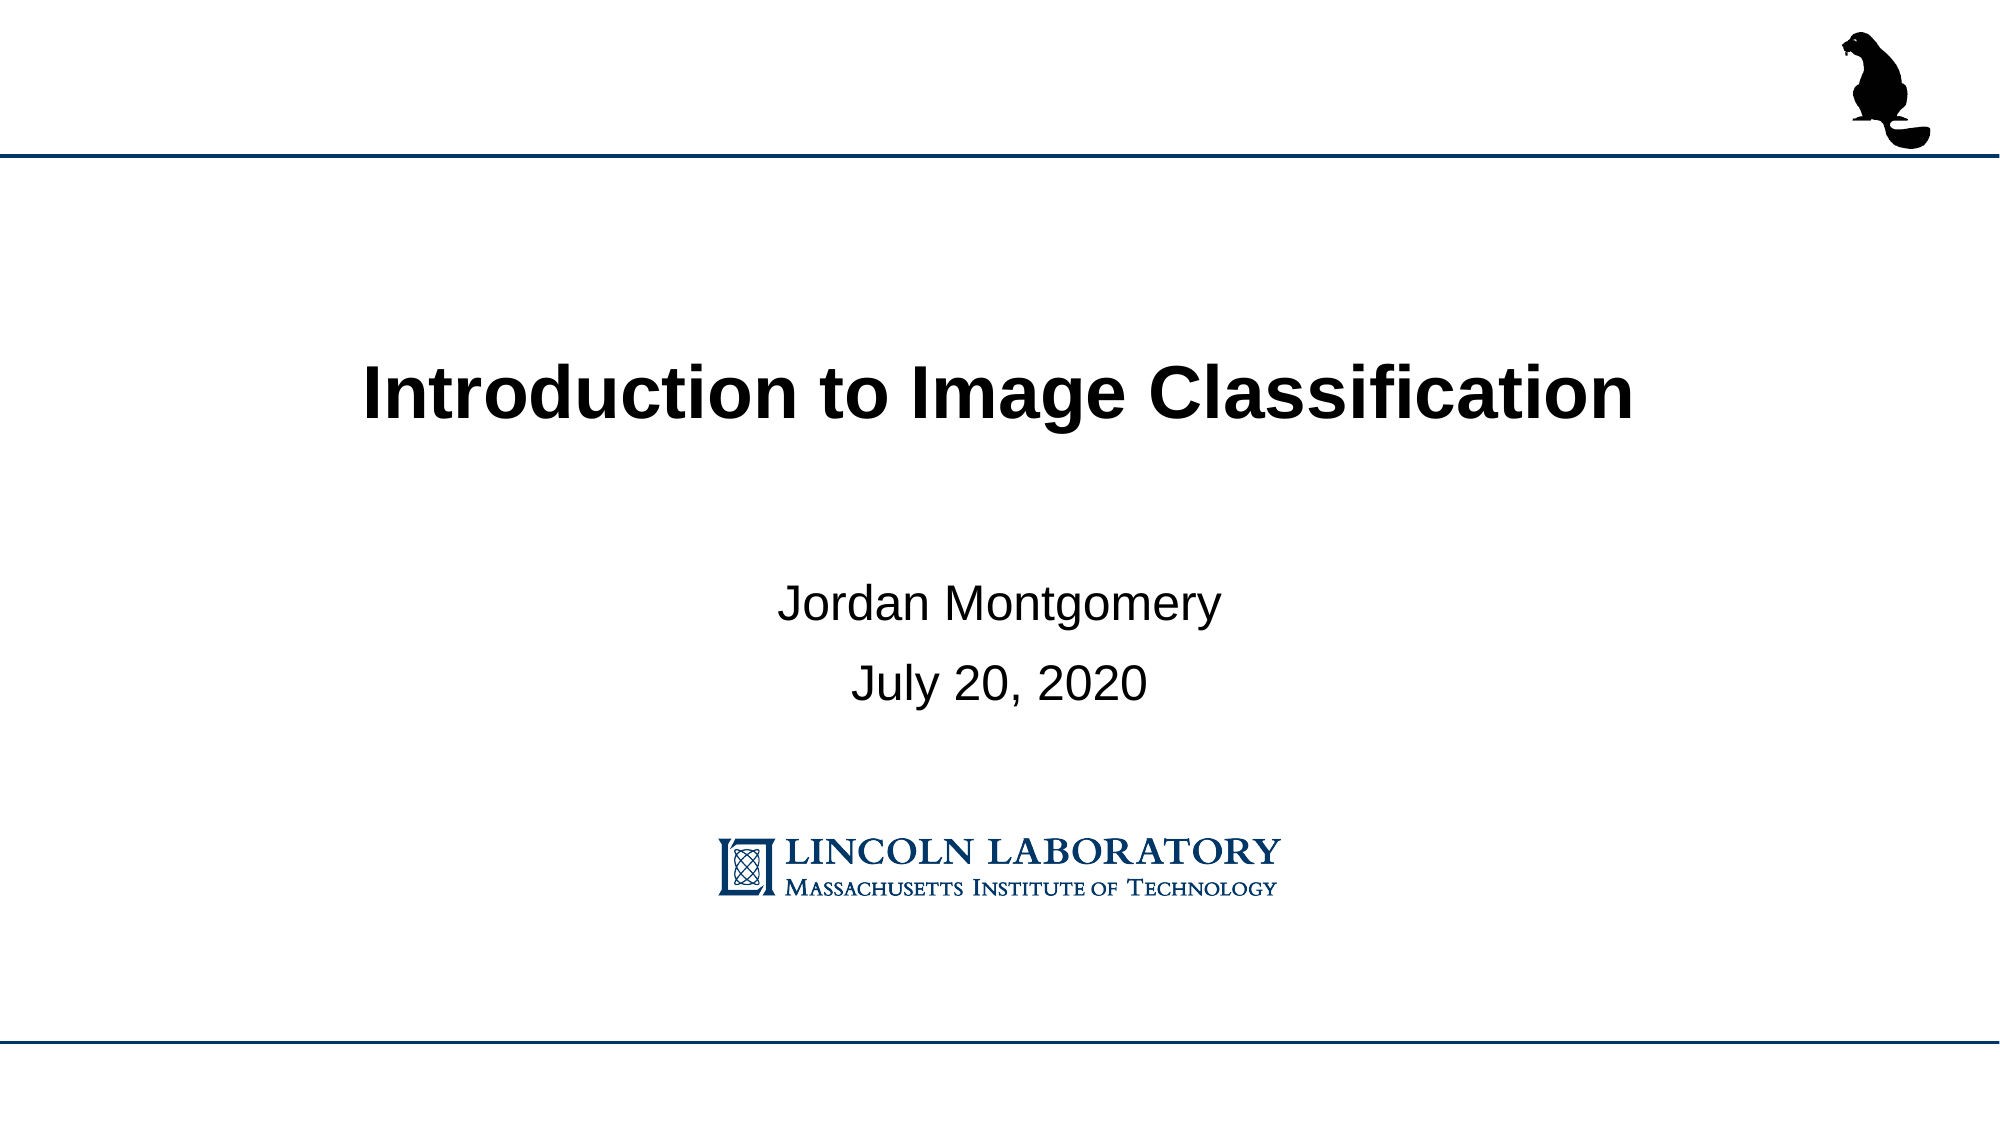

# Introduction to Image Classification
Jordan Montgomery
July 20, 2020